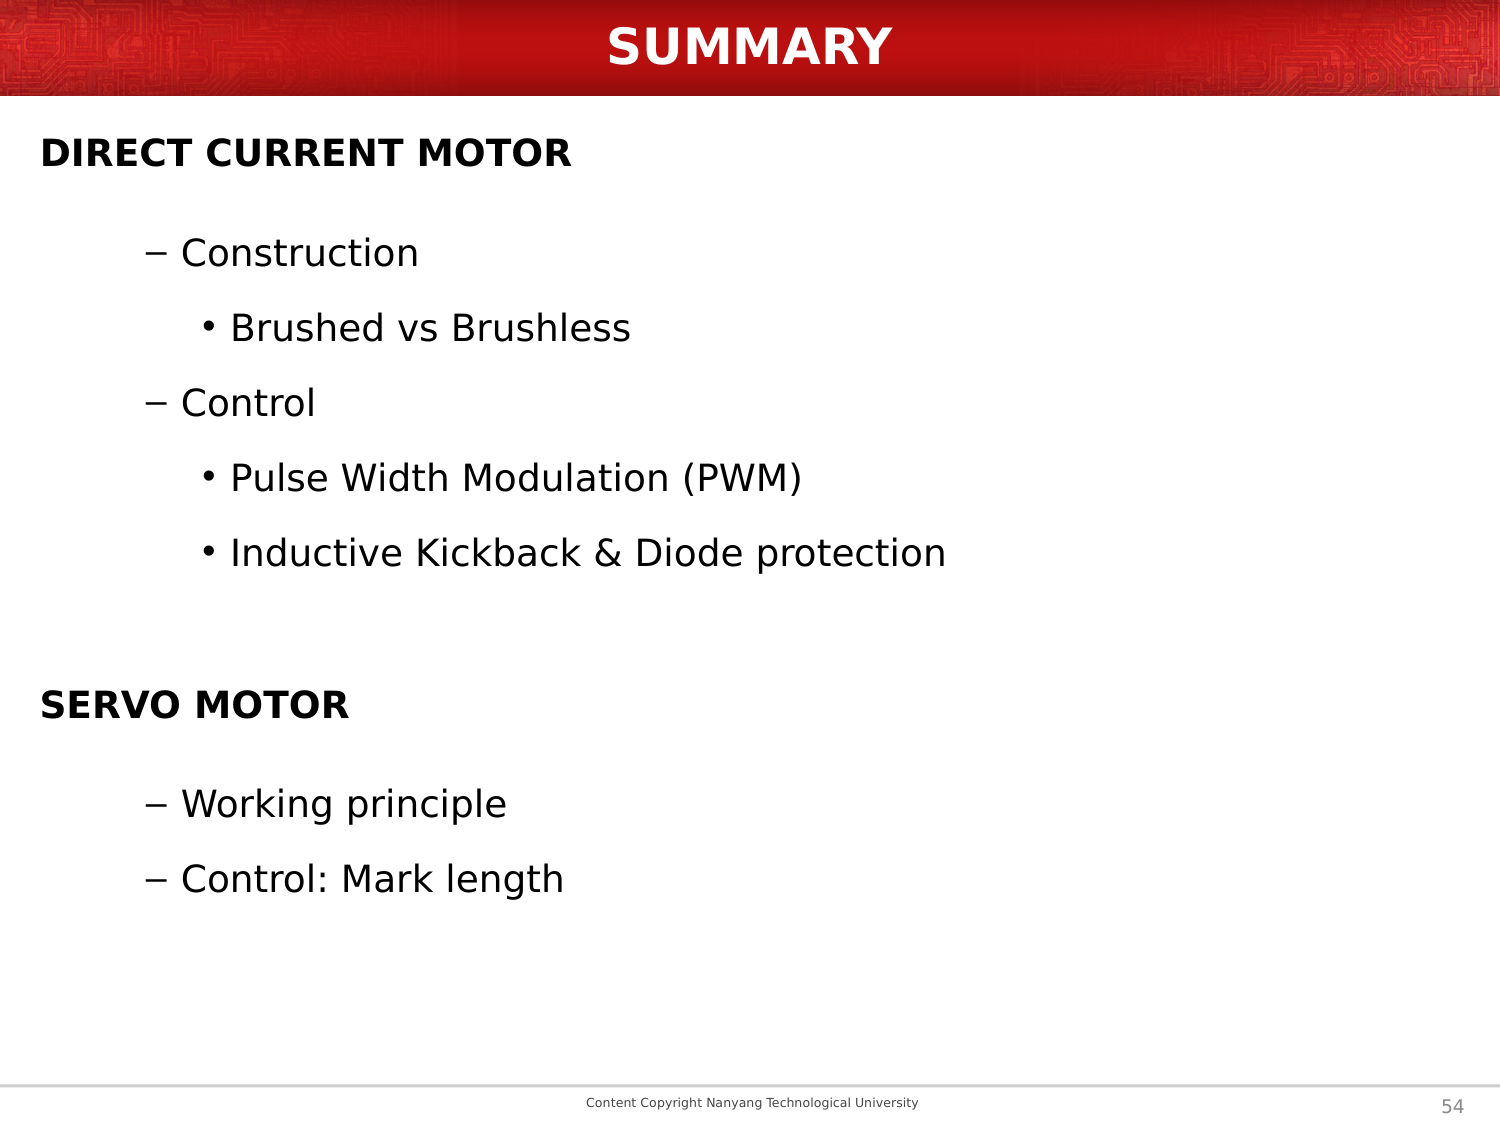

# SUMMARY
Direct current motor
Construction
Brushed vs Brushless
Control
Pulse Width Modulation (PWM)
Inductive Kickback & Diode protection

SERVO MOTOR
Working principle
Control: Mark length